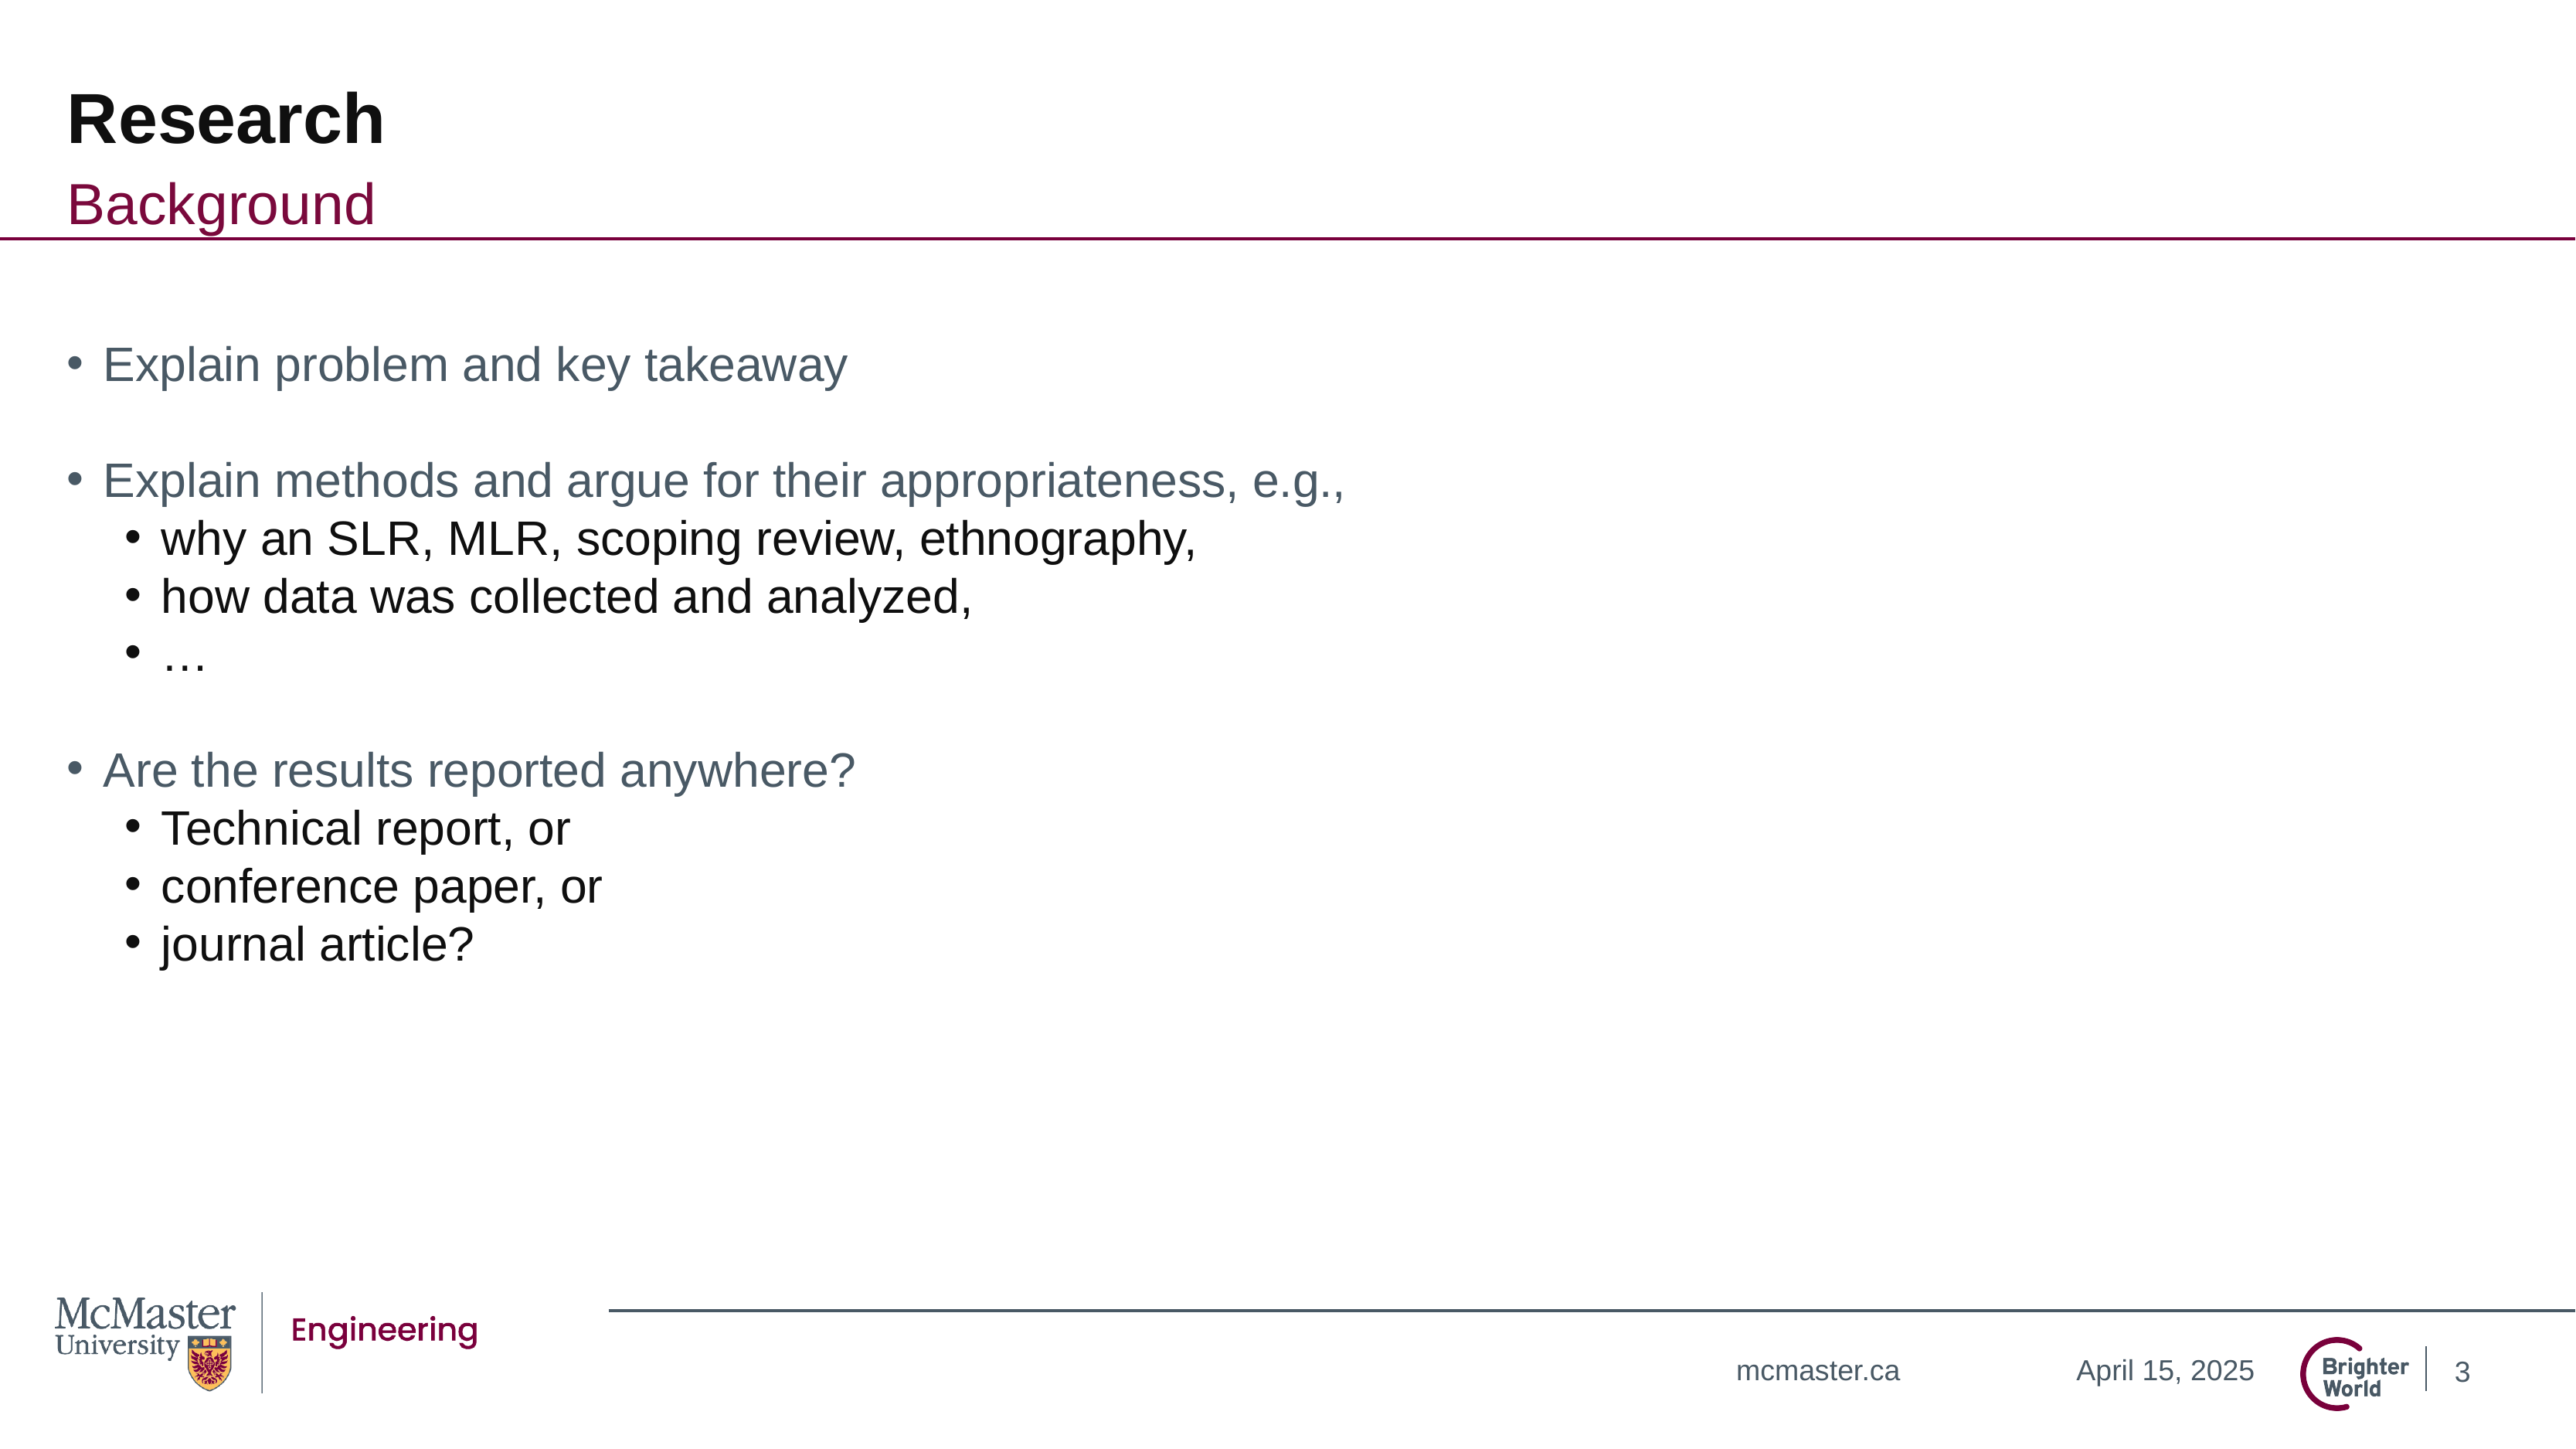

# Research
Background
Explain problem and key takeaway

Explain methods and argue for their appropriateness, e.g.,
why an SLR, MLR, scoping review, ethnography,
how data was collected and analyzed,
…

Are the results reported anywhere?
Technical report, or
conference paper, or
journal article?

3
April 15, 2025